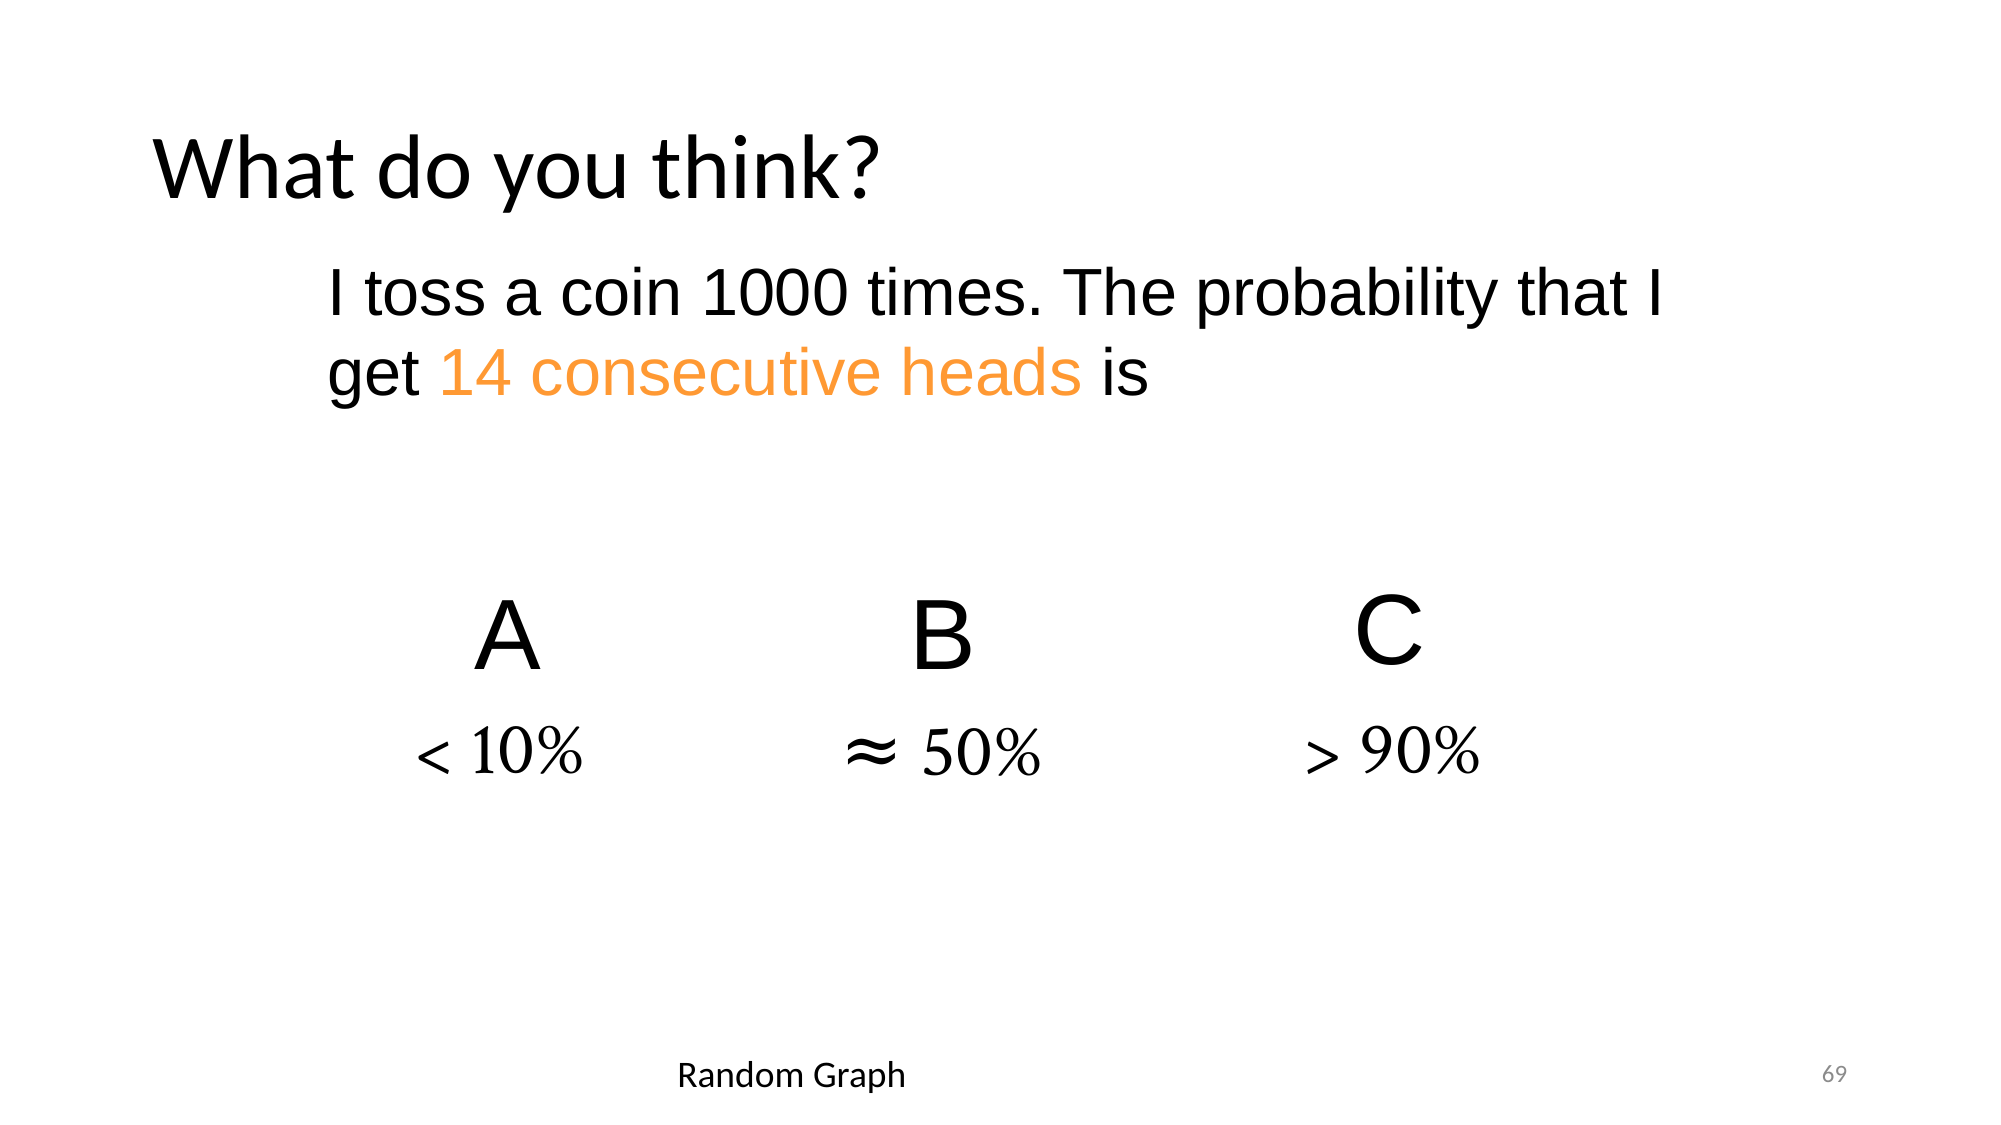

# What do you think?
I toss a coin 1000 times. The probability that I get 14 consecutive heads is
C
A
B
< 10%
> 90%
≈ 50%
Random Graph
69